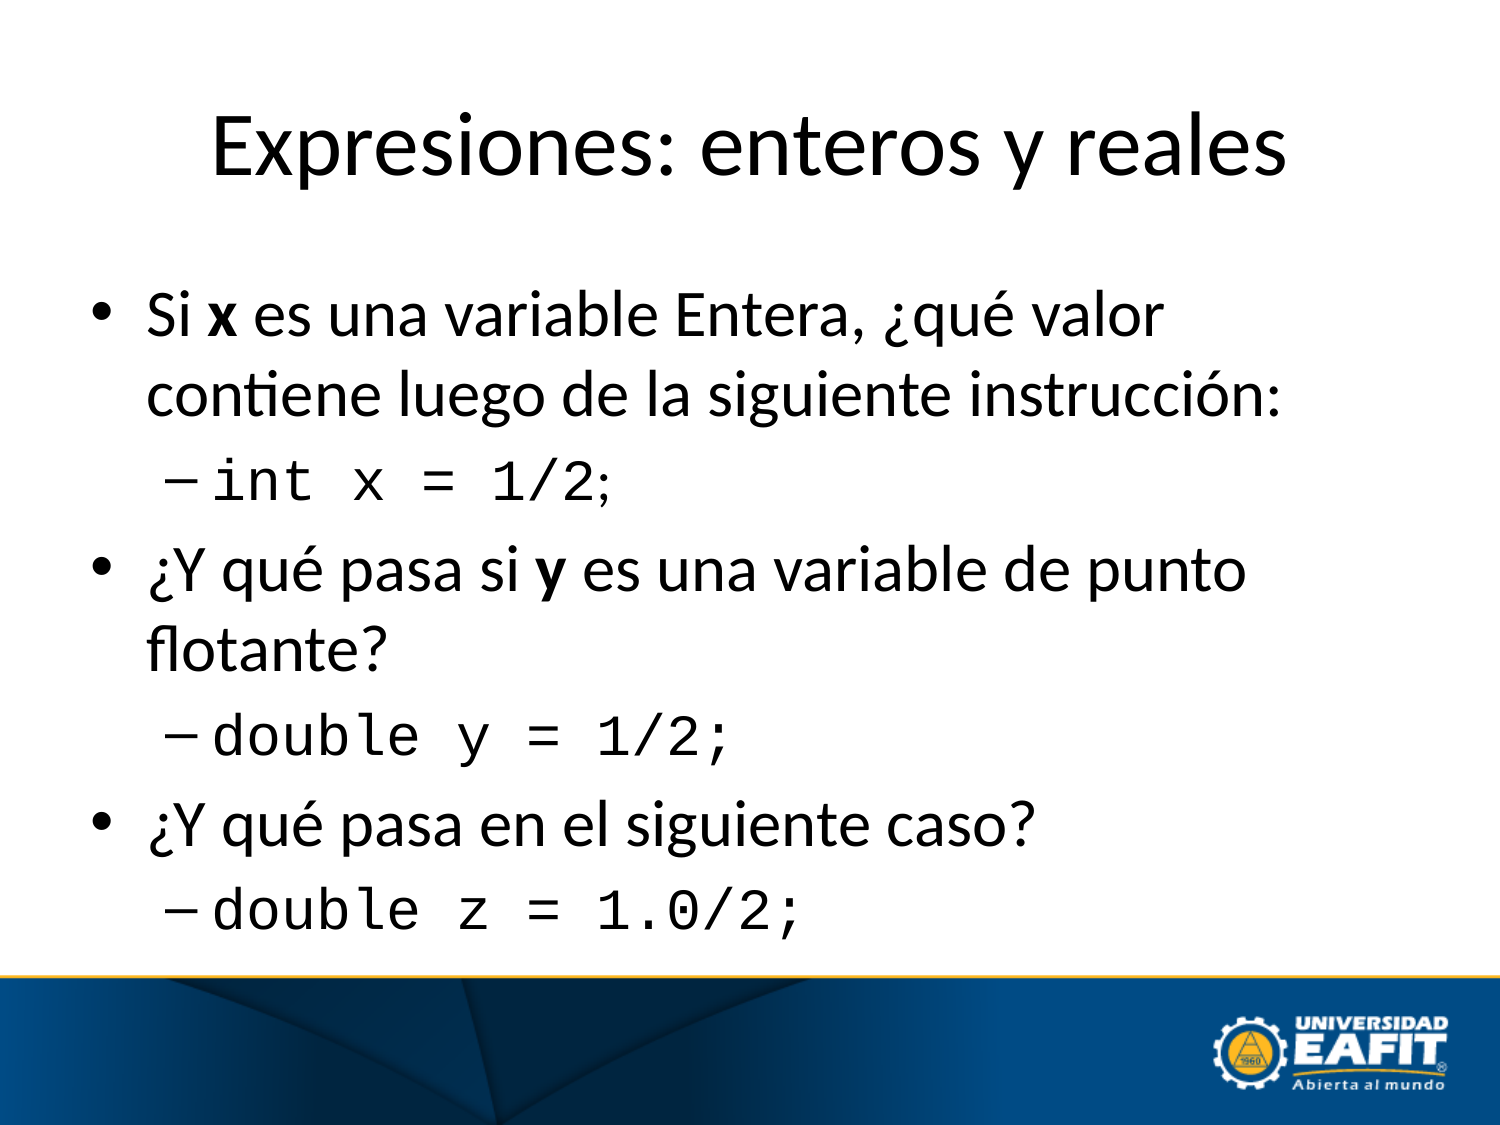

# Expresiones: enteros y reales
Si x es una variable Entera, ¿qué valor contiene luego de la siguiente instrucción:
int x = 1/2;
¿Y qué pasa si y es una variable de punto flotante?
double y = 1/2;
¿Y qué pasa en el siguiente caso?
double z = 1.0/2;